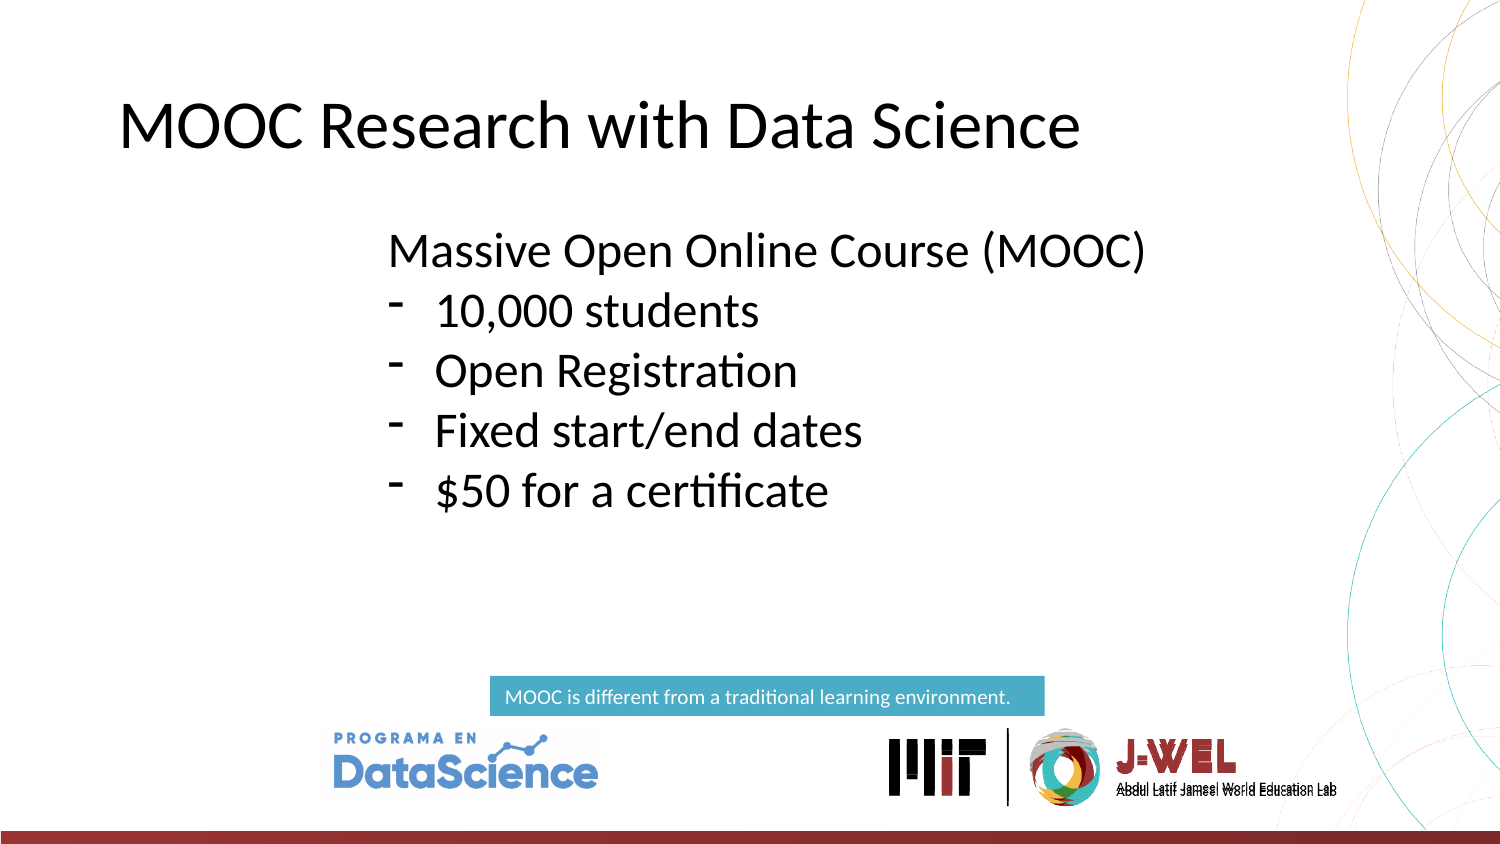

# MOOC Research with Data Science
Massive Open Online Course (MOOC)
10,000 students
Open Registration
Fixed start/end dates
$50 for a certificate
MOOC is different from a traditional learning environment.